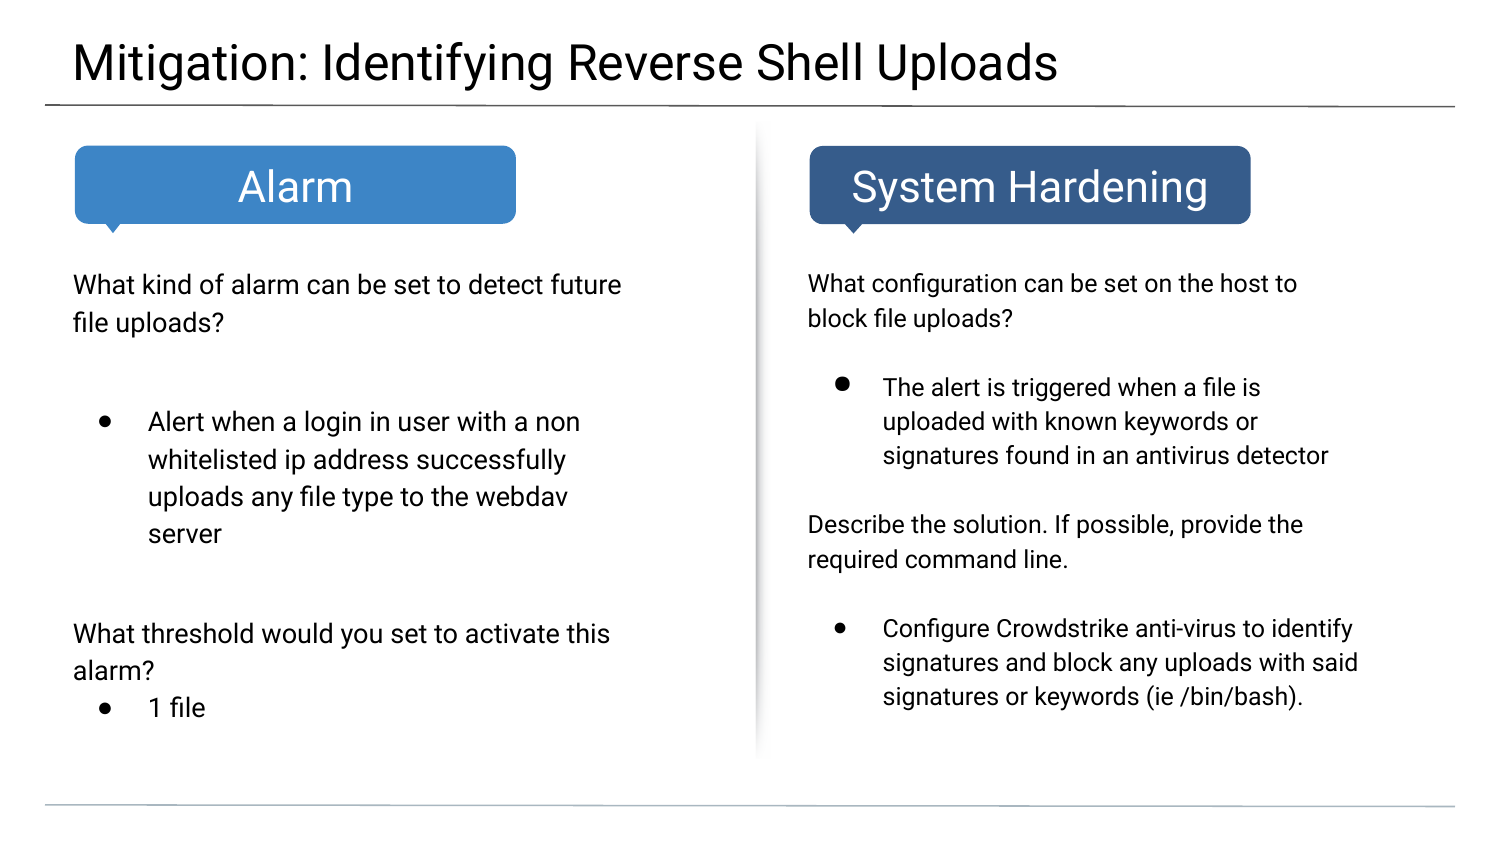

# Mitigation: Identifying Reverse Shell Uploads
What kind of alarm can be set to detect future file uploads?

Alert when a login in user with a non whitelisted ip address successfully uploads any file type to the webdav server

What threshold would you set to activate this alarm?
1 file
What configuration can be set on the host to block file uploads?

The alert is triggered when a file is uploaded with known keywords or signatures found in an antivirus detector

Describe the solution. If possible, provide the required command line.

Configure Crowdstrike anti-virus to identify signatures and block any uploads with said signatures or keywords (ie /bin/bash).